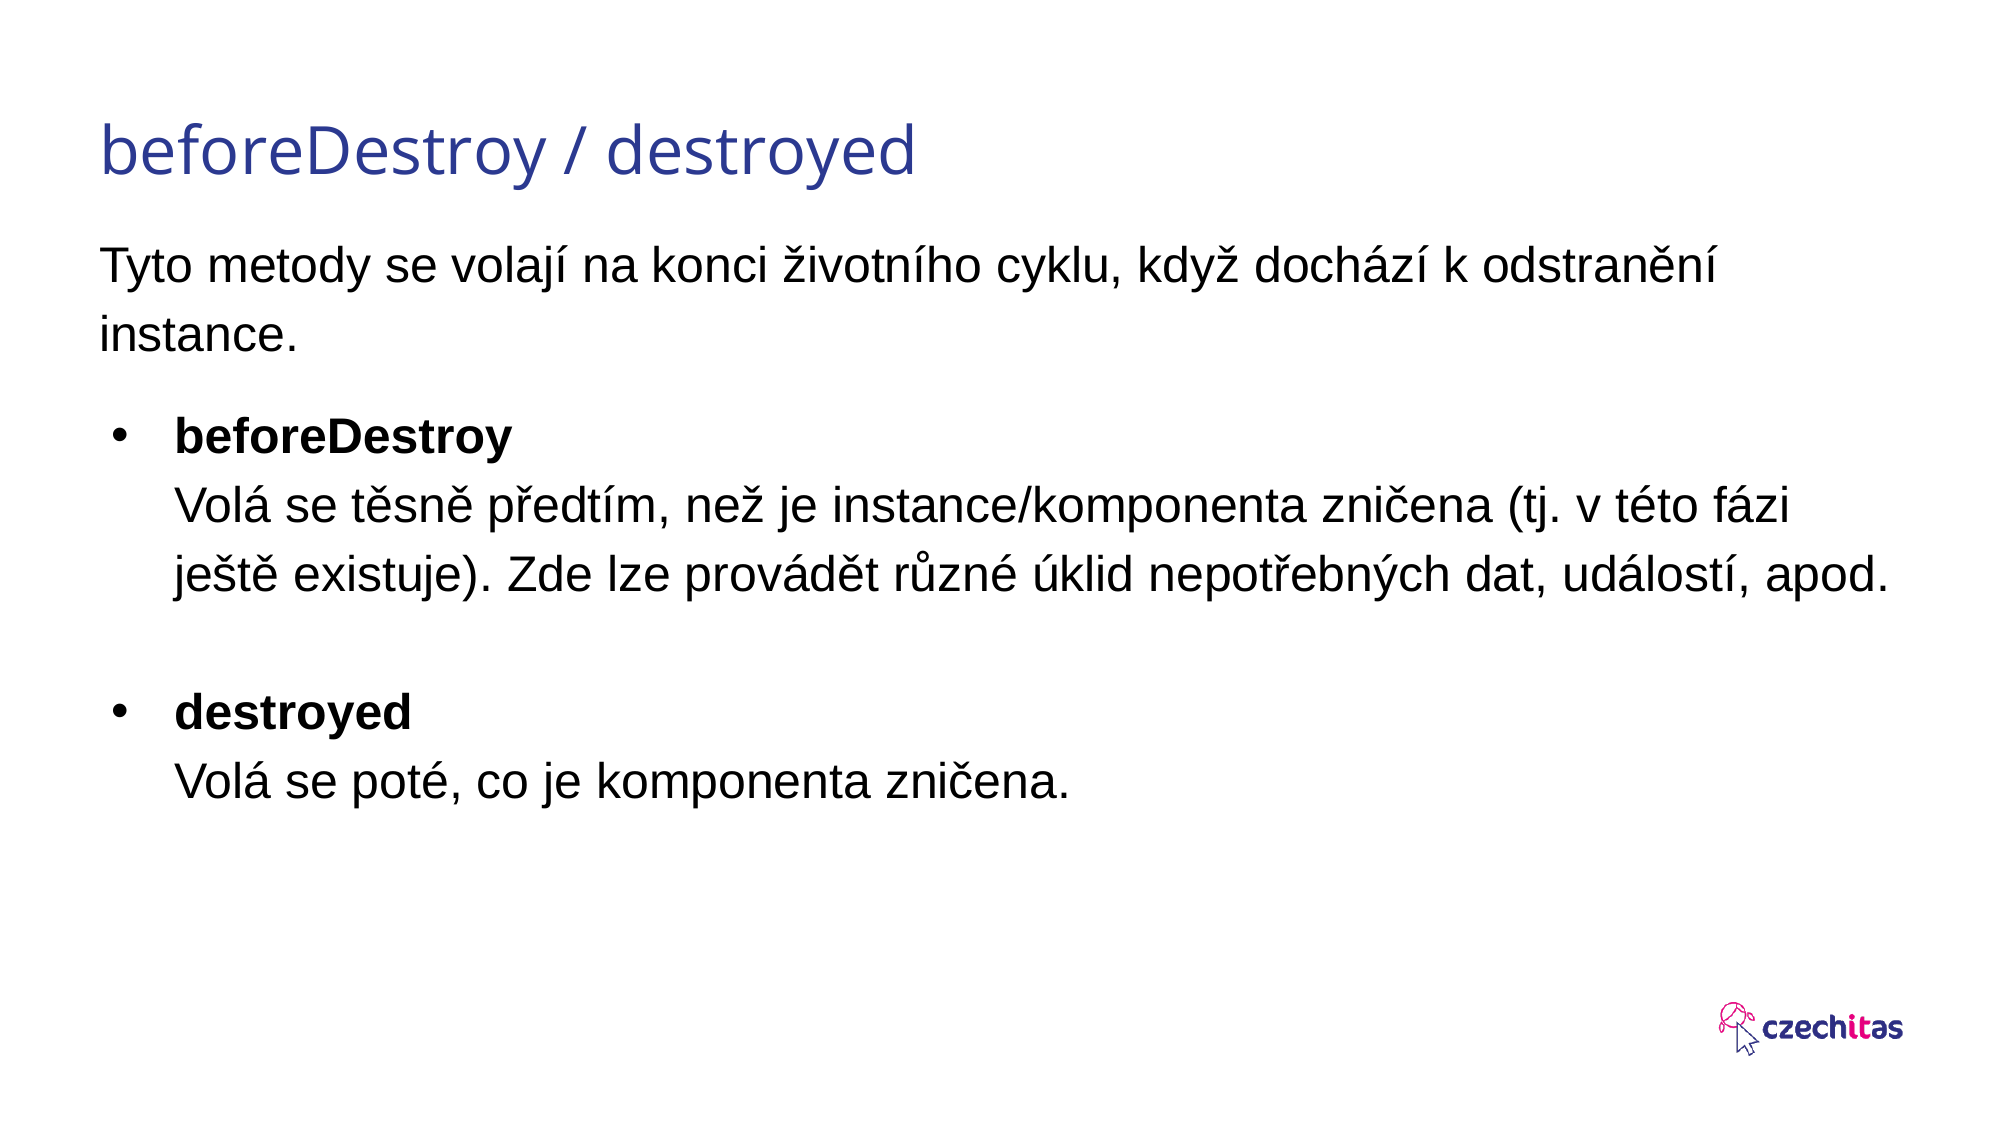

# beforeDestroy / destroyed
Tyto metody se volají na konci životního cyklu, když dochází k odstranění instance.
beforeDestroy
Volá se těsně předtím, než je instance/komponenta zničena (tj. v této fázi ještě existuje). Zde lze provádět různé úklid nepotřebných dat, událostí, apod.
destroyed
Volá se poté, co je komponenta zničena.